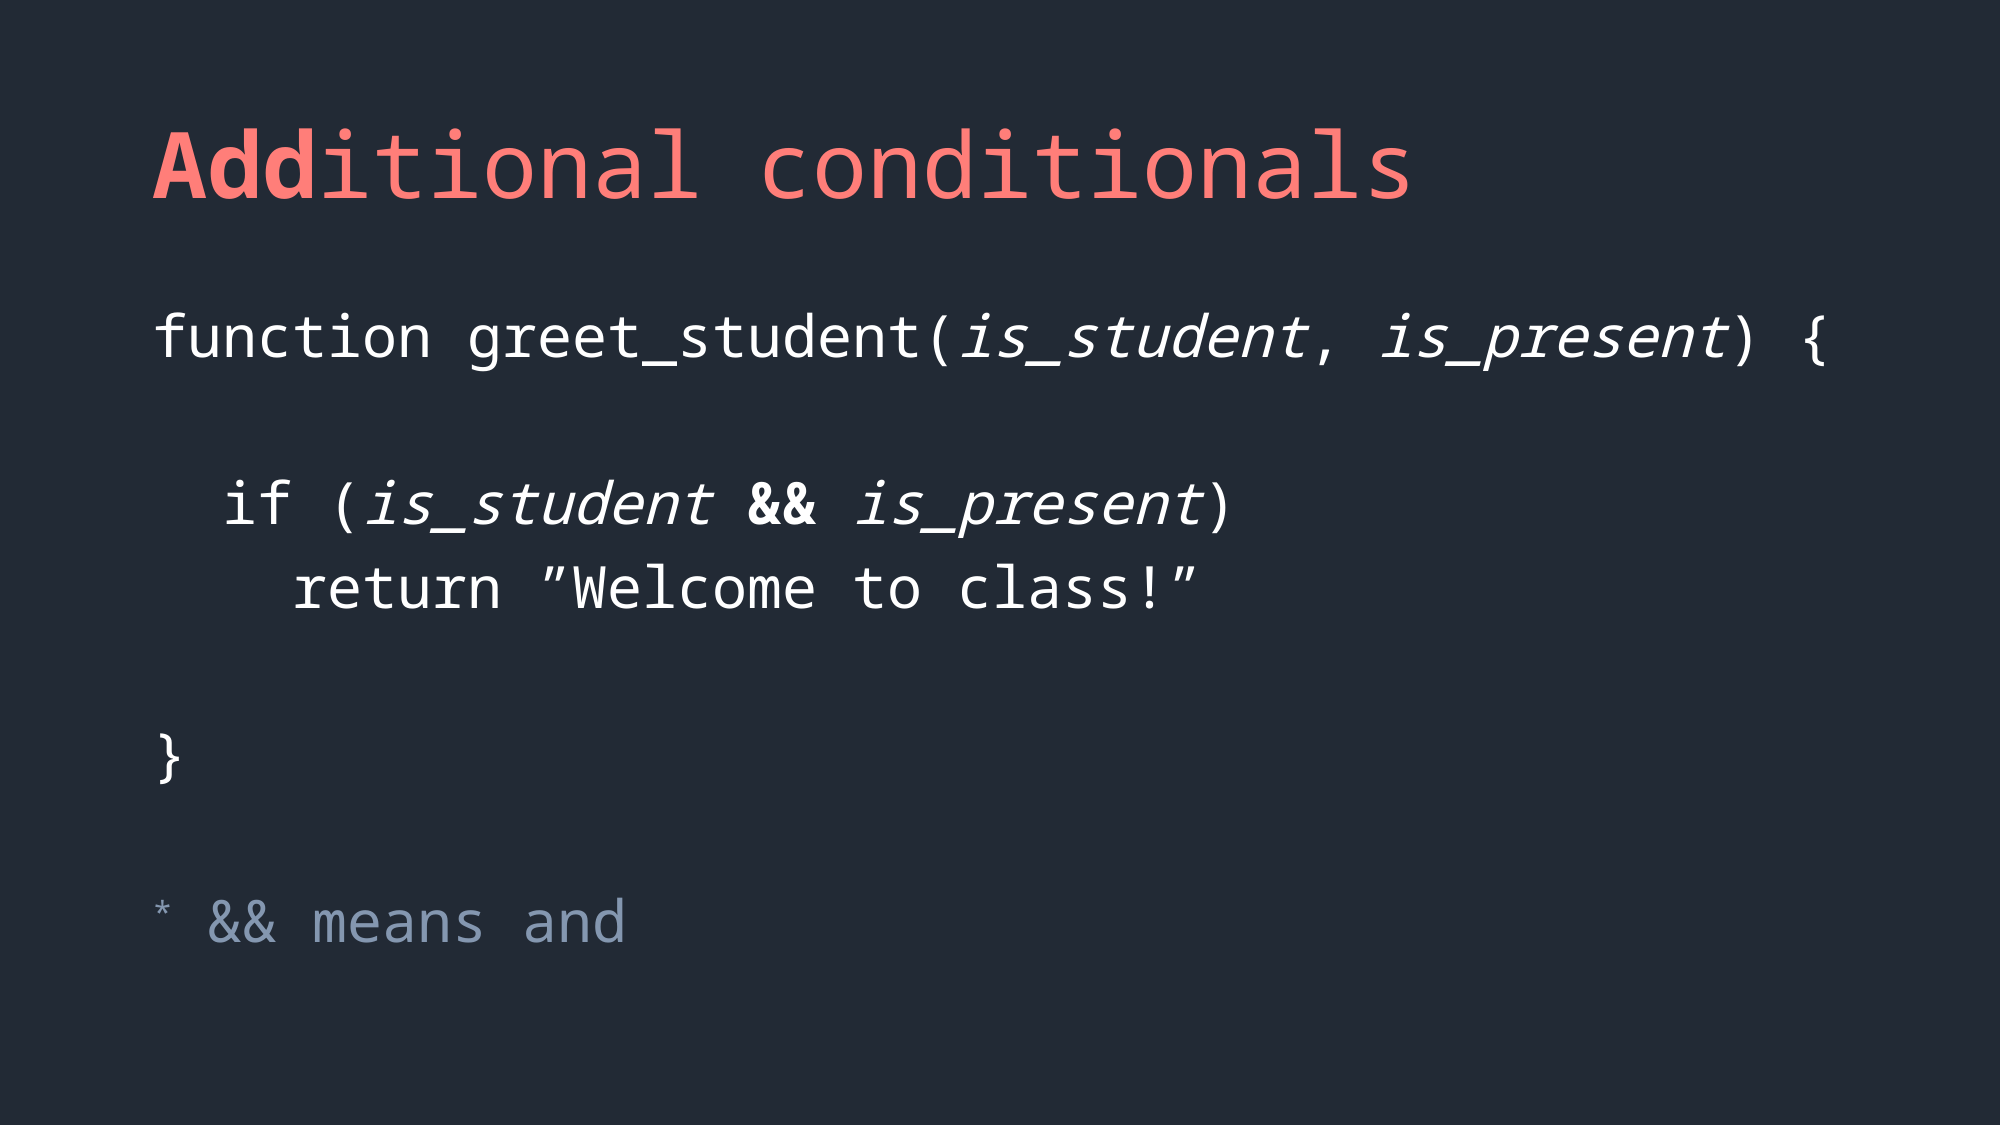

# Additional conditionals
function greet_student(is_student, is_present) {

  if (is_student && is_present)
    return ”Welcome to class!”

}

* && means and